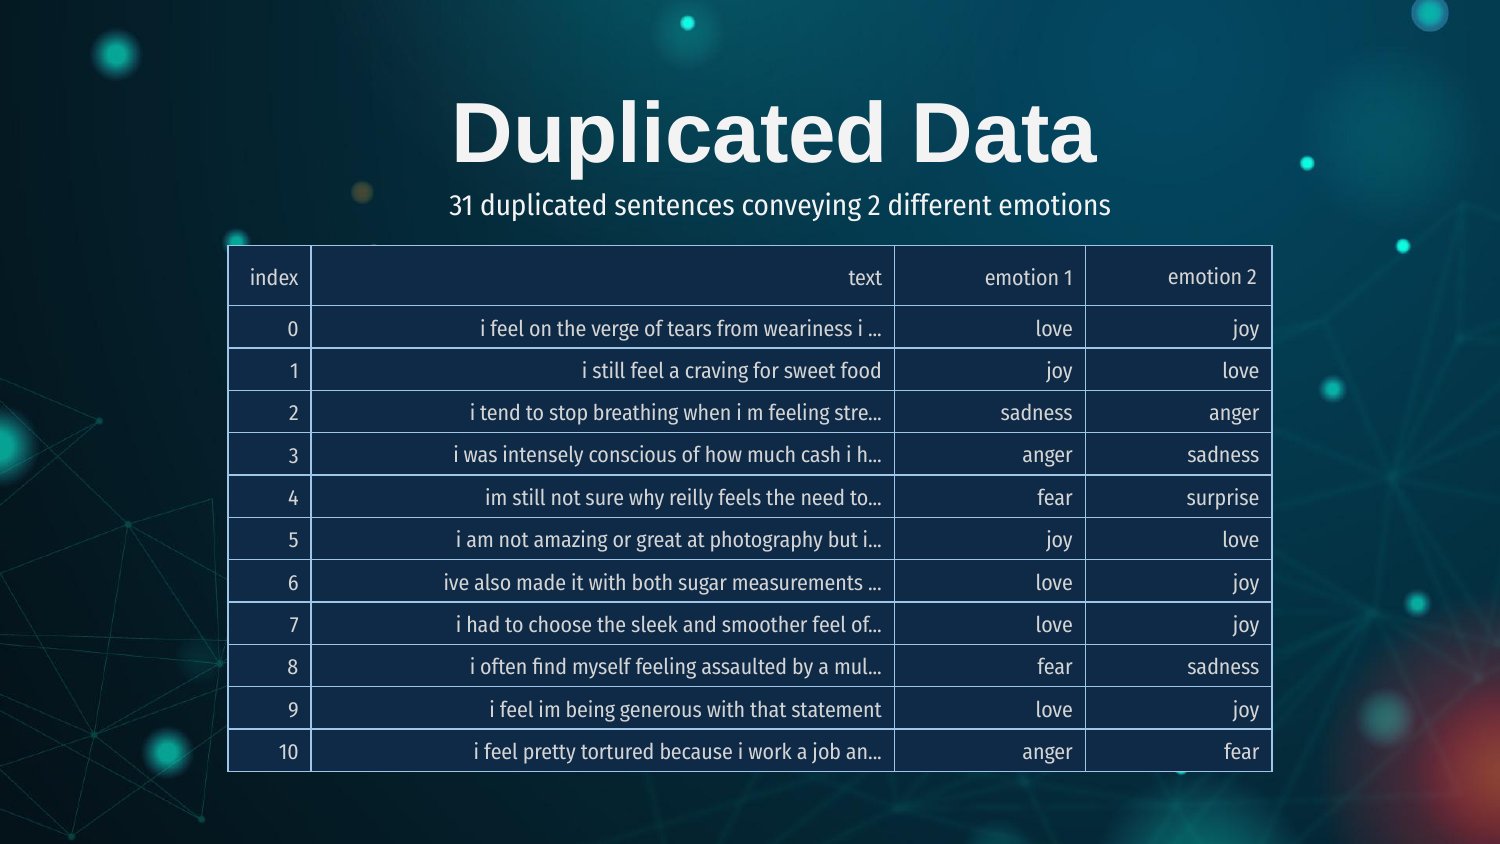

# Duplicated Data
31 duplicated sentences conveying 2 different emotions
| index | text | emotion 1 | emotion 2 |
| --- | --- | --- | --- |
| 0 | i feel on the verge of tears from weariness i ... | love | joy |
| 1 | i still feel a craving for sweet food | joy | love |
| 2 | i tend to stop breathing when i m feeling stre... | sadness | anger |
| 3 | i was intensely conscious of how much cash i h... | anger | sadness |
| 4 | im still not sure why reilly feels the need to... | fear | surprise |
| 5 | i am not amazing or great at photography but i... | joy | love |
| 6 | ive also made it with both sugar measurements ... | love | joy |
| 7 | i had to choose the sleek and smoother feel of... | love | joy |
| 8 | i often find myself feeling assaulted by a mul... | fear | sadness |
| 9 | i feel im being generous with that statement | love | joy |
| 10 | i feel pretty tortured because i work a job an... | anger | fear |